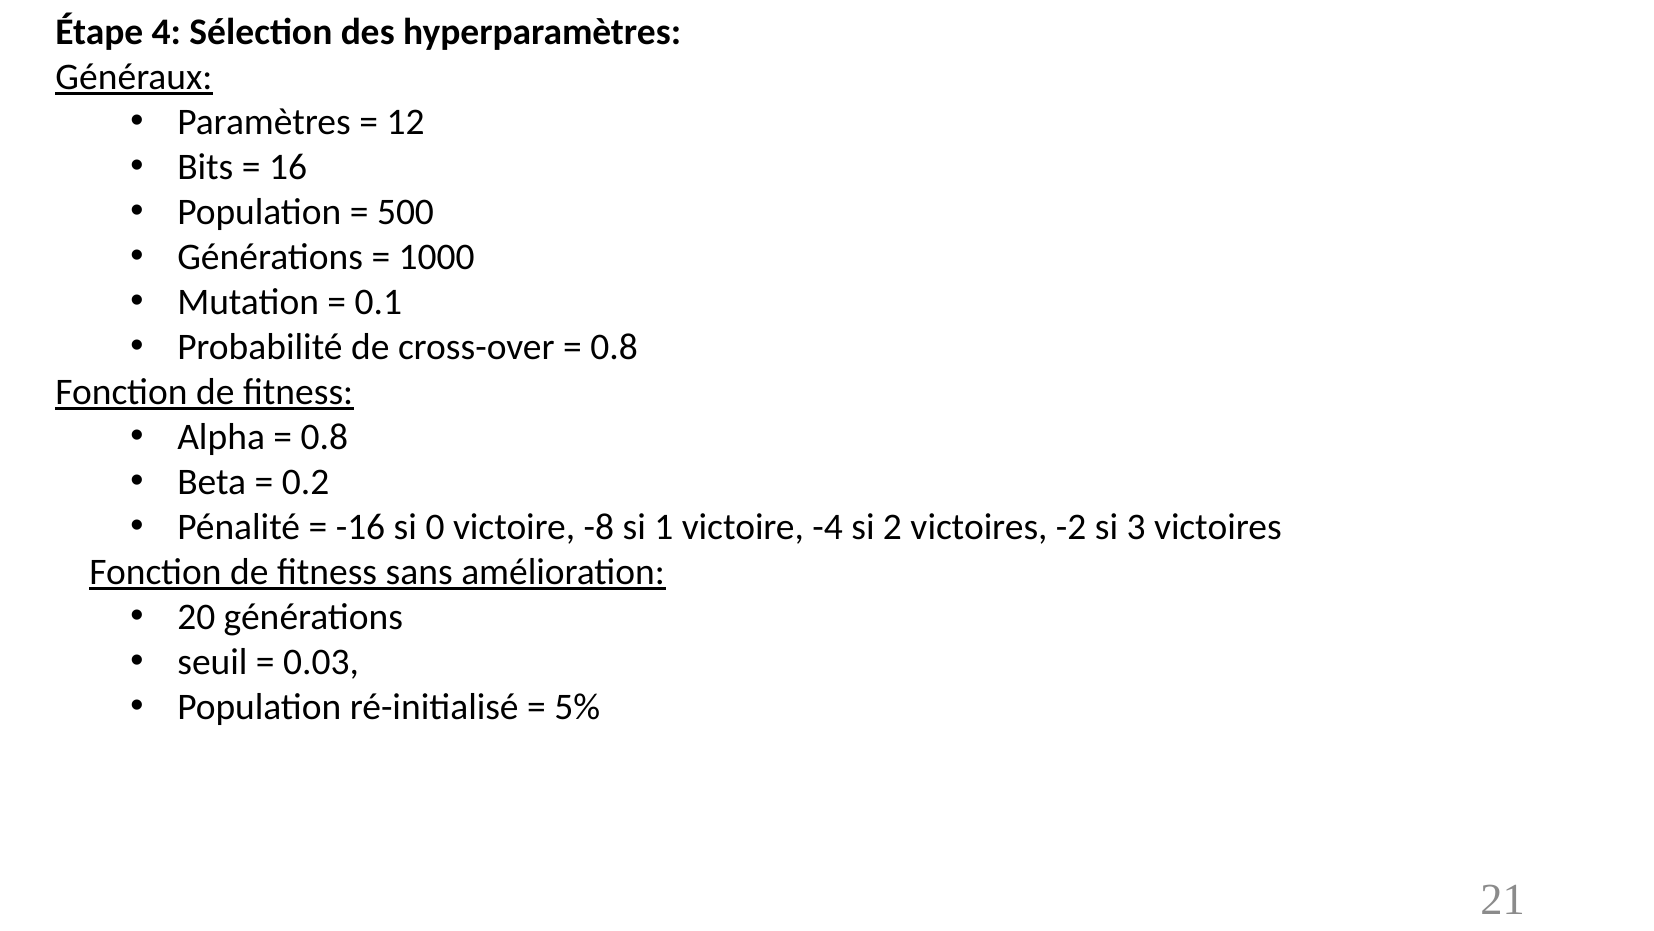

Étape 4: Sélection des hyperparamètres:
Généraux:
Paramètres = 12
Bits = 16
Population = 500
Générations = 1000
Mutation = 0.1
Probabilité de cross-over = 0.8
Fonction de fitness:
Alpha = 0.8
Beta = 0.2
Pénalité = -16 si 0 victoire, -8 si 1 victoire, -4 si 2 victoires, -2 si 3 victoires
    Fonction de fitness sans amélioration:
20 générations
seuil = 0.03,
Population ré-initialisé = 5%

21